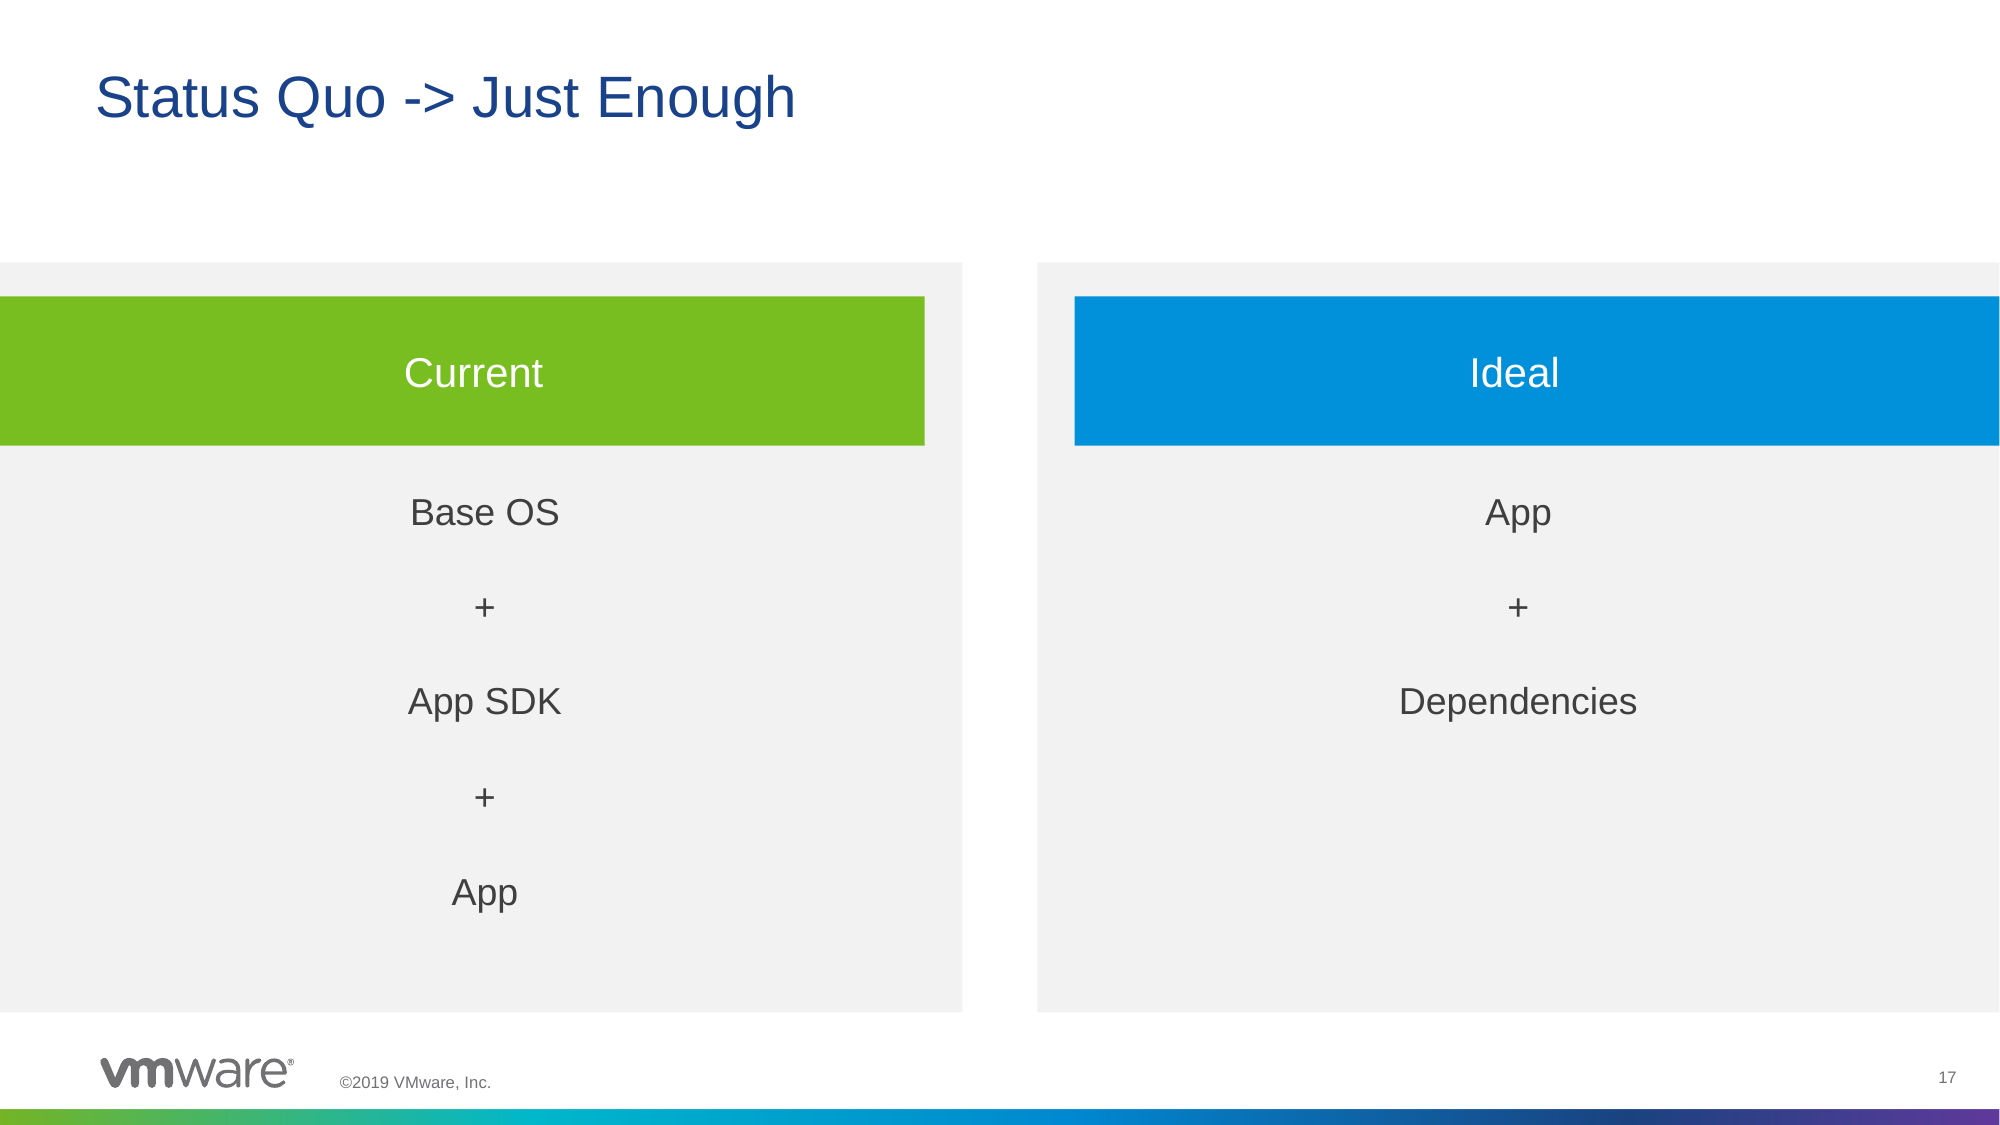

# Status Quo -> Just Enough

Base OS
+
App SDK
+
App
App
+
Dependencies
Current
Ideal